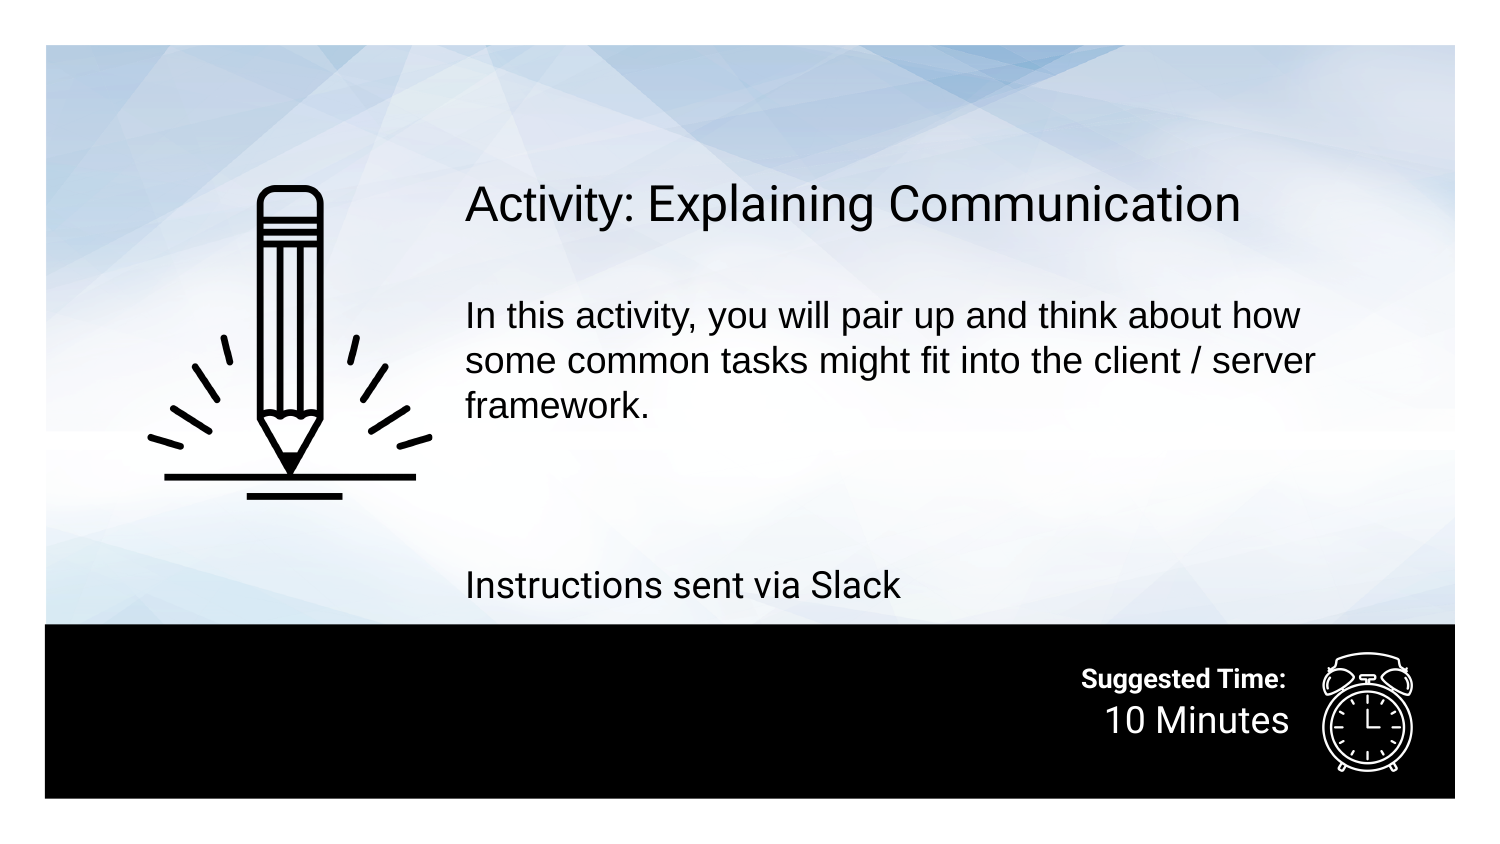

Activity: Explaining Communication

In this activity, you will pair up and think about how some common tasks might fit into the client / server framework.

Instructions sent via Slack
# 10 Minutes